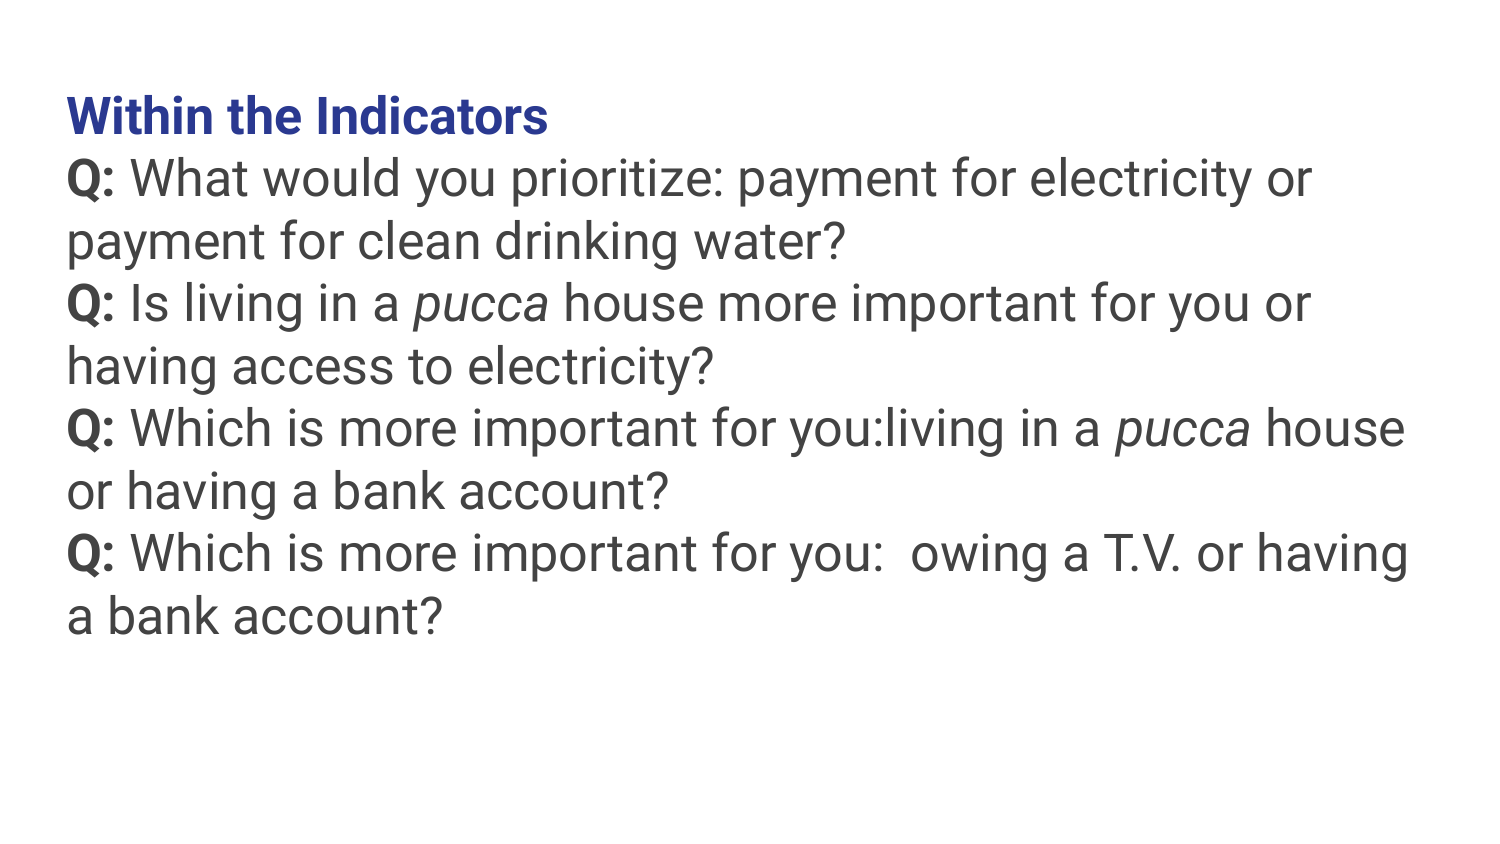

# Within the Indicators
Q: What would you prioritize: payment for electricity or payment for clean drinking water?
Q: Is living in a pucca house more important for you or having access to electricity?
Q: Which is more important for you:living in a pucca house or having a bank account?
Q: Which is more important for you:  owing a T.V. or having a bank account?